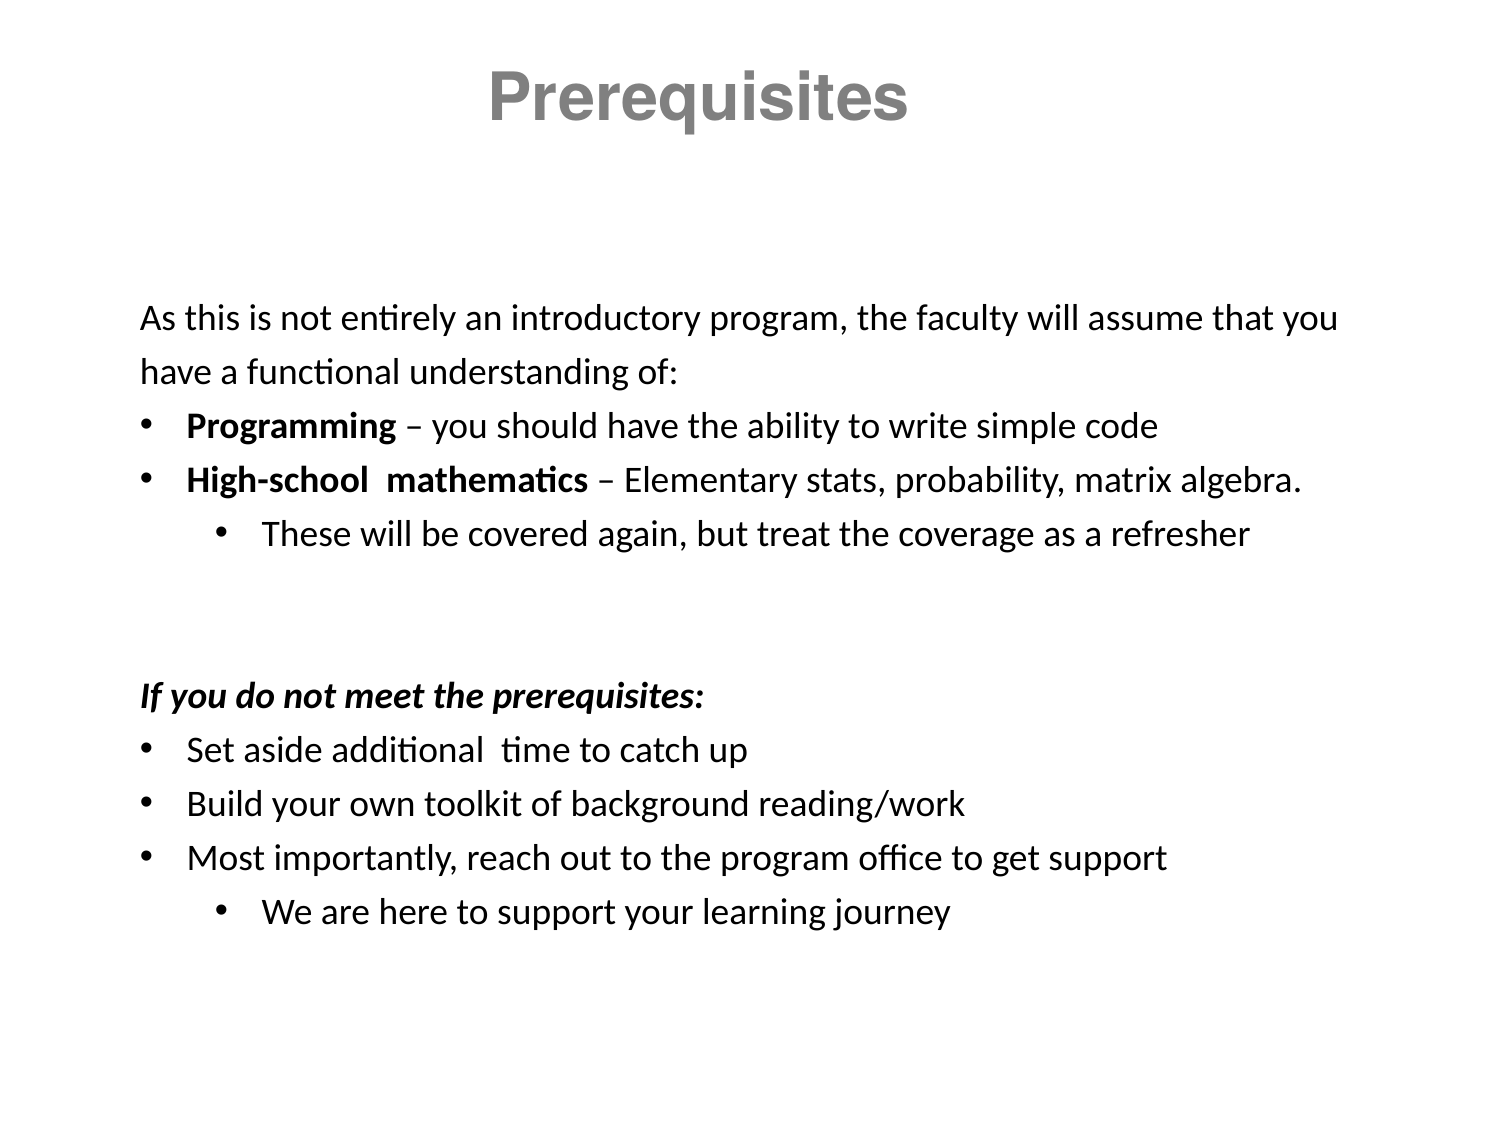

# Prerequisites

As this is not entirely an introductory program, the faculty will assume that you have a functional understanding of:
Programming – you should have the ability to write simple code
High-school  mathematics – Elementary stats, probability, matrix algebra.
These will be covered again, but treat the coverage as a refresher

If you do not meet the prerequisites:
Set aside additional  time to catch up
Build your own toolkit of background reading/work
Most importantly, reach out to the program office to get support
We are here to support your learning journey